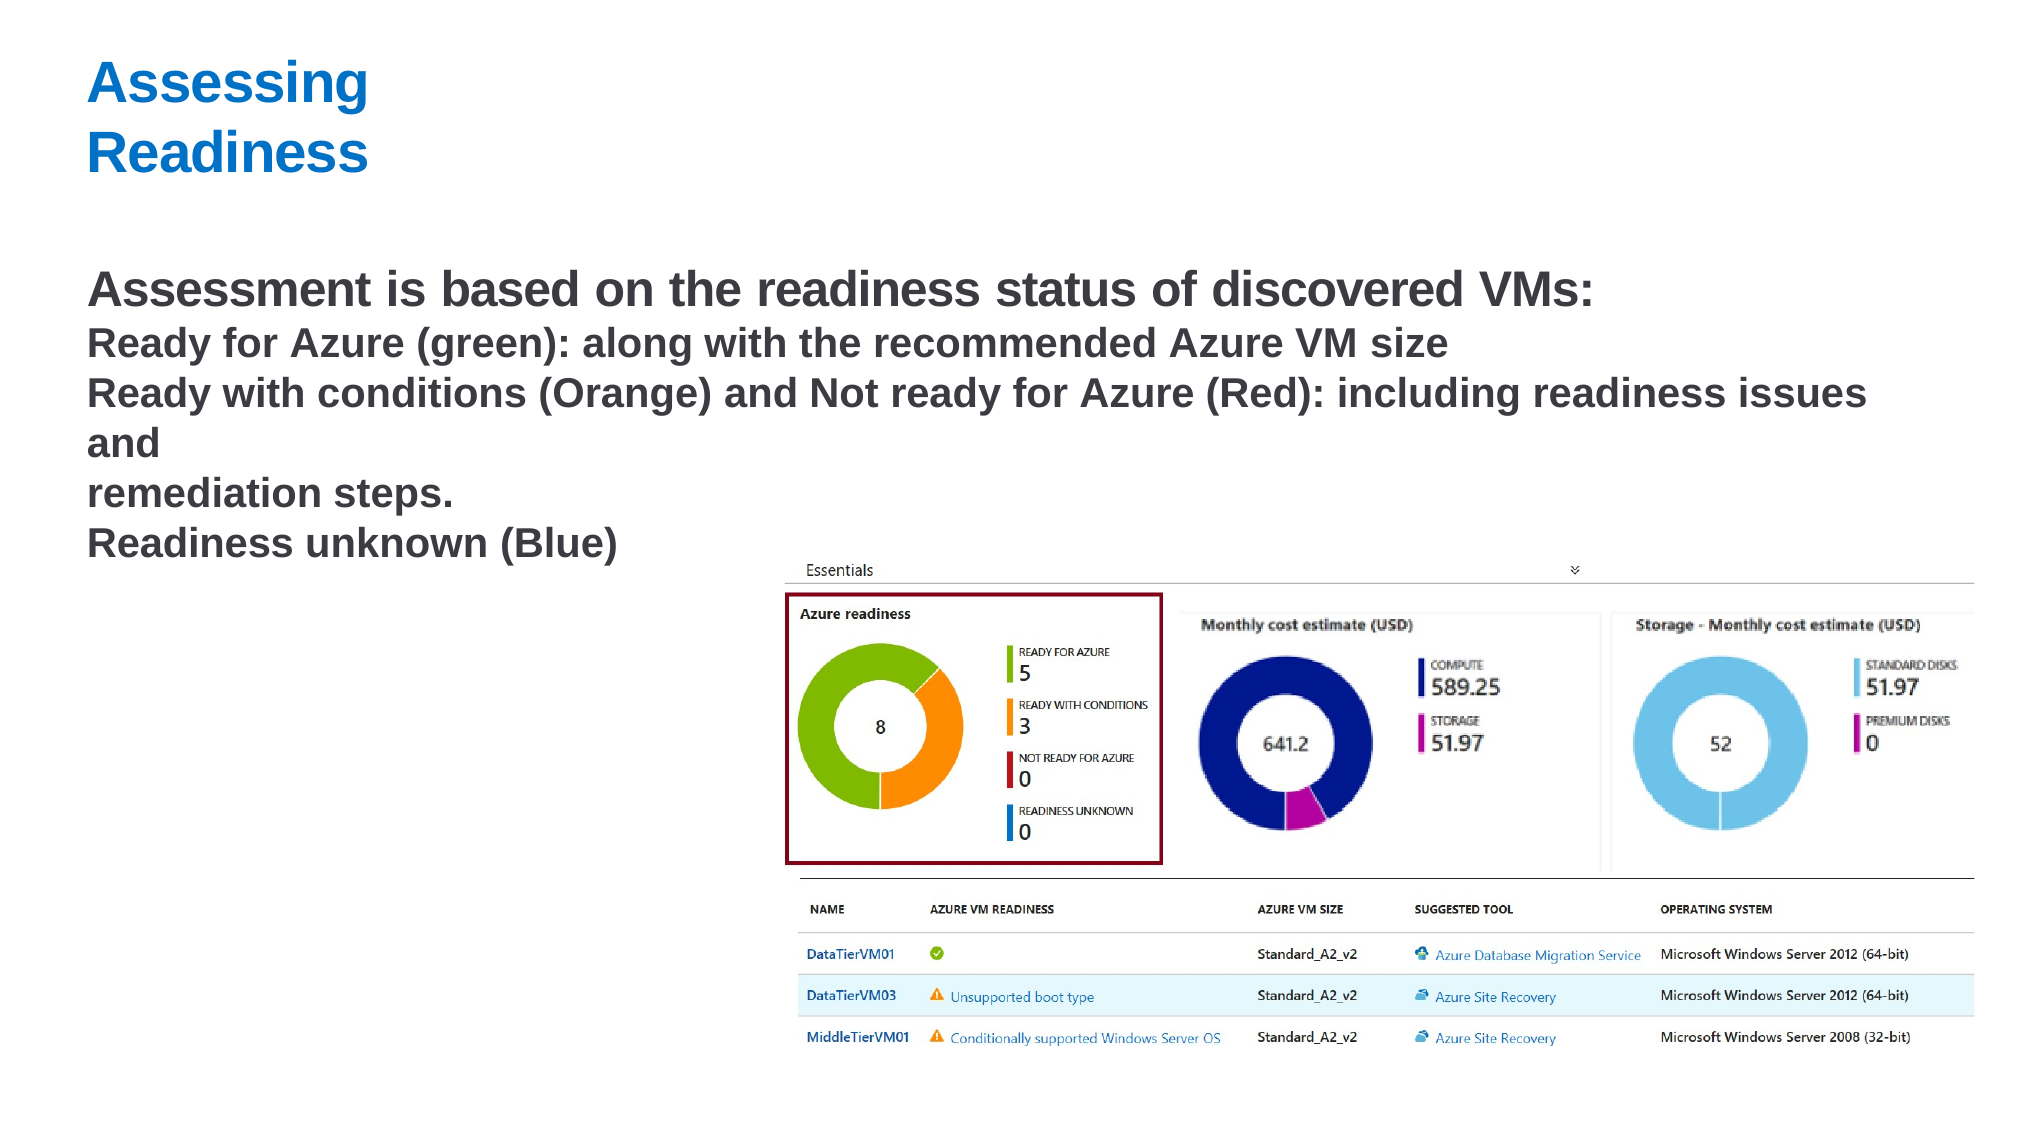

# Assessing Readiness
Assessment is based on the readiness status of discovered VMs:
Ready for Azure (green): along with the recommended Azure VM size
Ready with conditions (Orange) and Not ready for Azure (Red): including readiness issues and
remediation steps.
Readiness unknown (Blue)